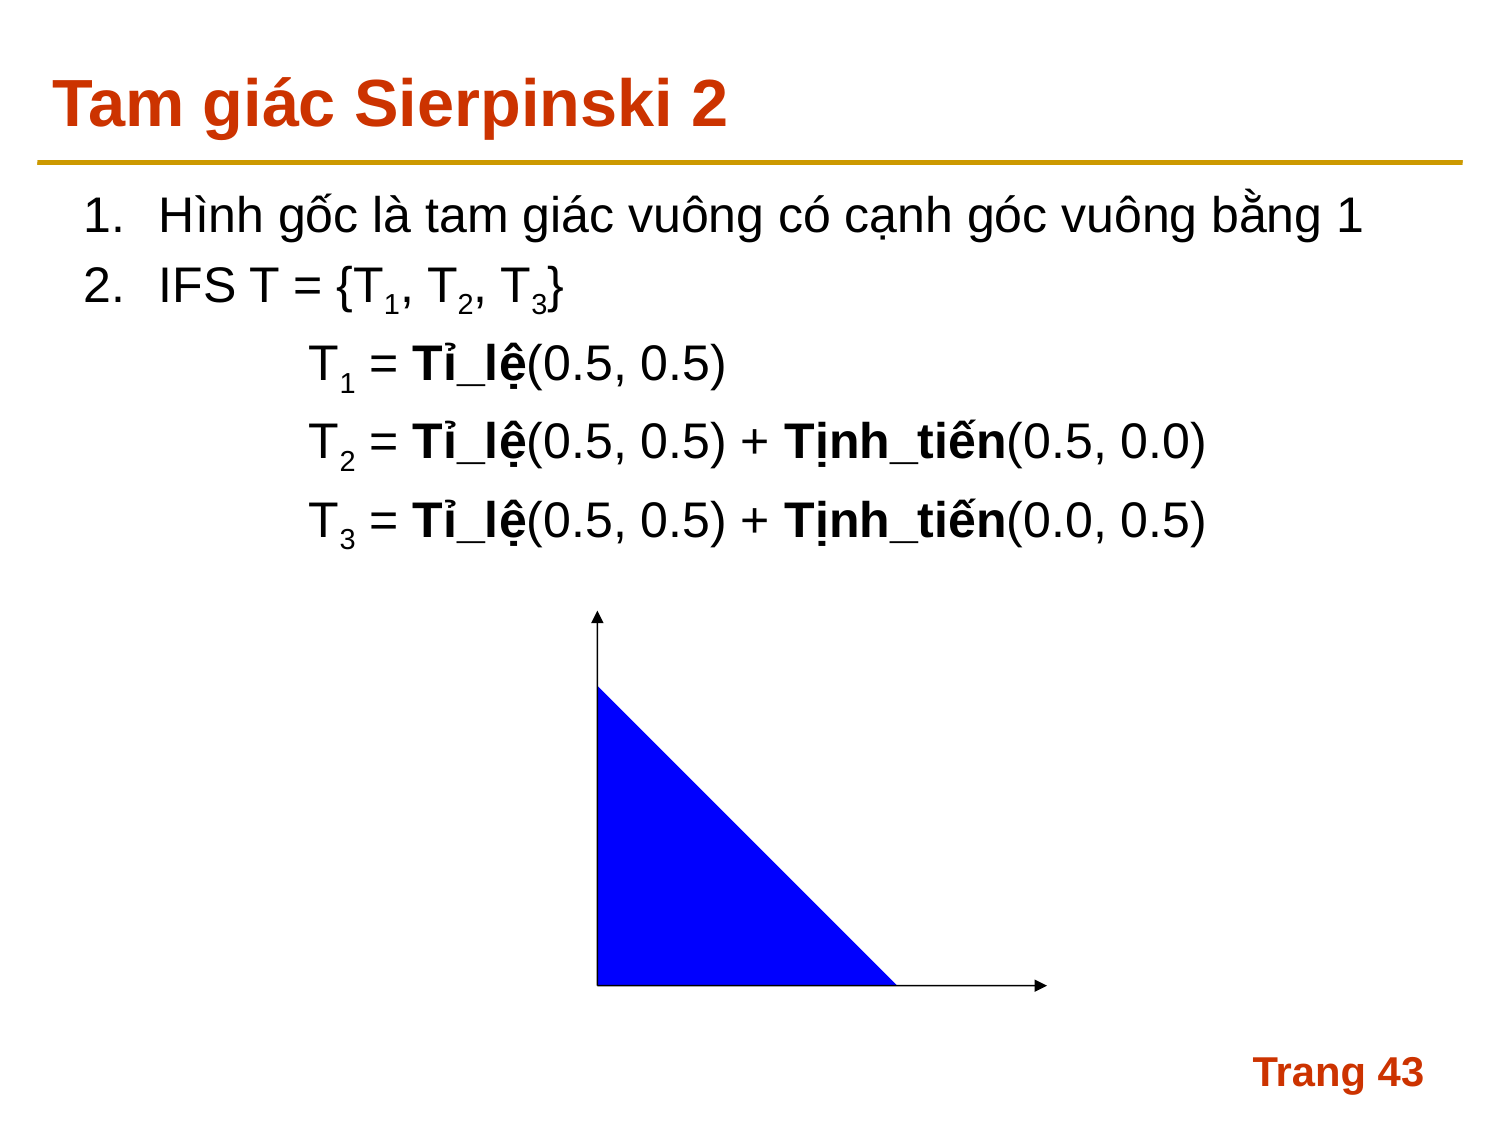

# Tam giác Sierpinski 2
Hình gốc là tam giác vuông có cạnh góc vuông bằng 1
IFS T = {T1, T2, T3}
		T1 = Tỉ_lệ(0.5, 0.5)
		T2 = Tỉ_lệ(0.5, 0.5) + Tịnh_tiến(0.5, 0.0)
		T3 = Tỉ_lệ(0.5, 0.5) + Tịnh_tiến(0.0, 0.5)

Trang 43